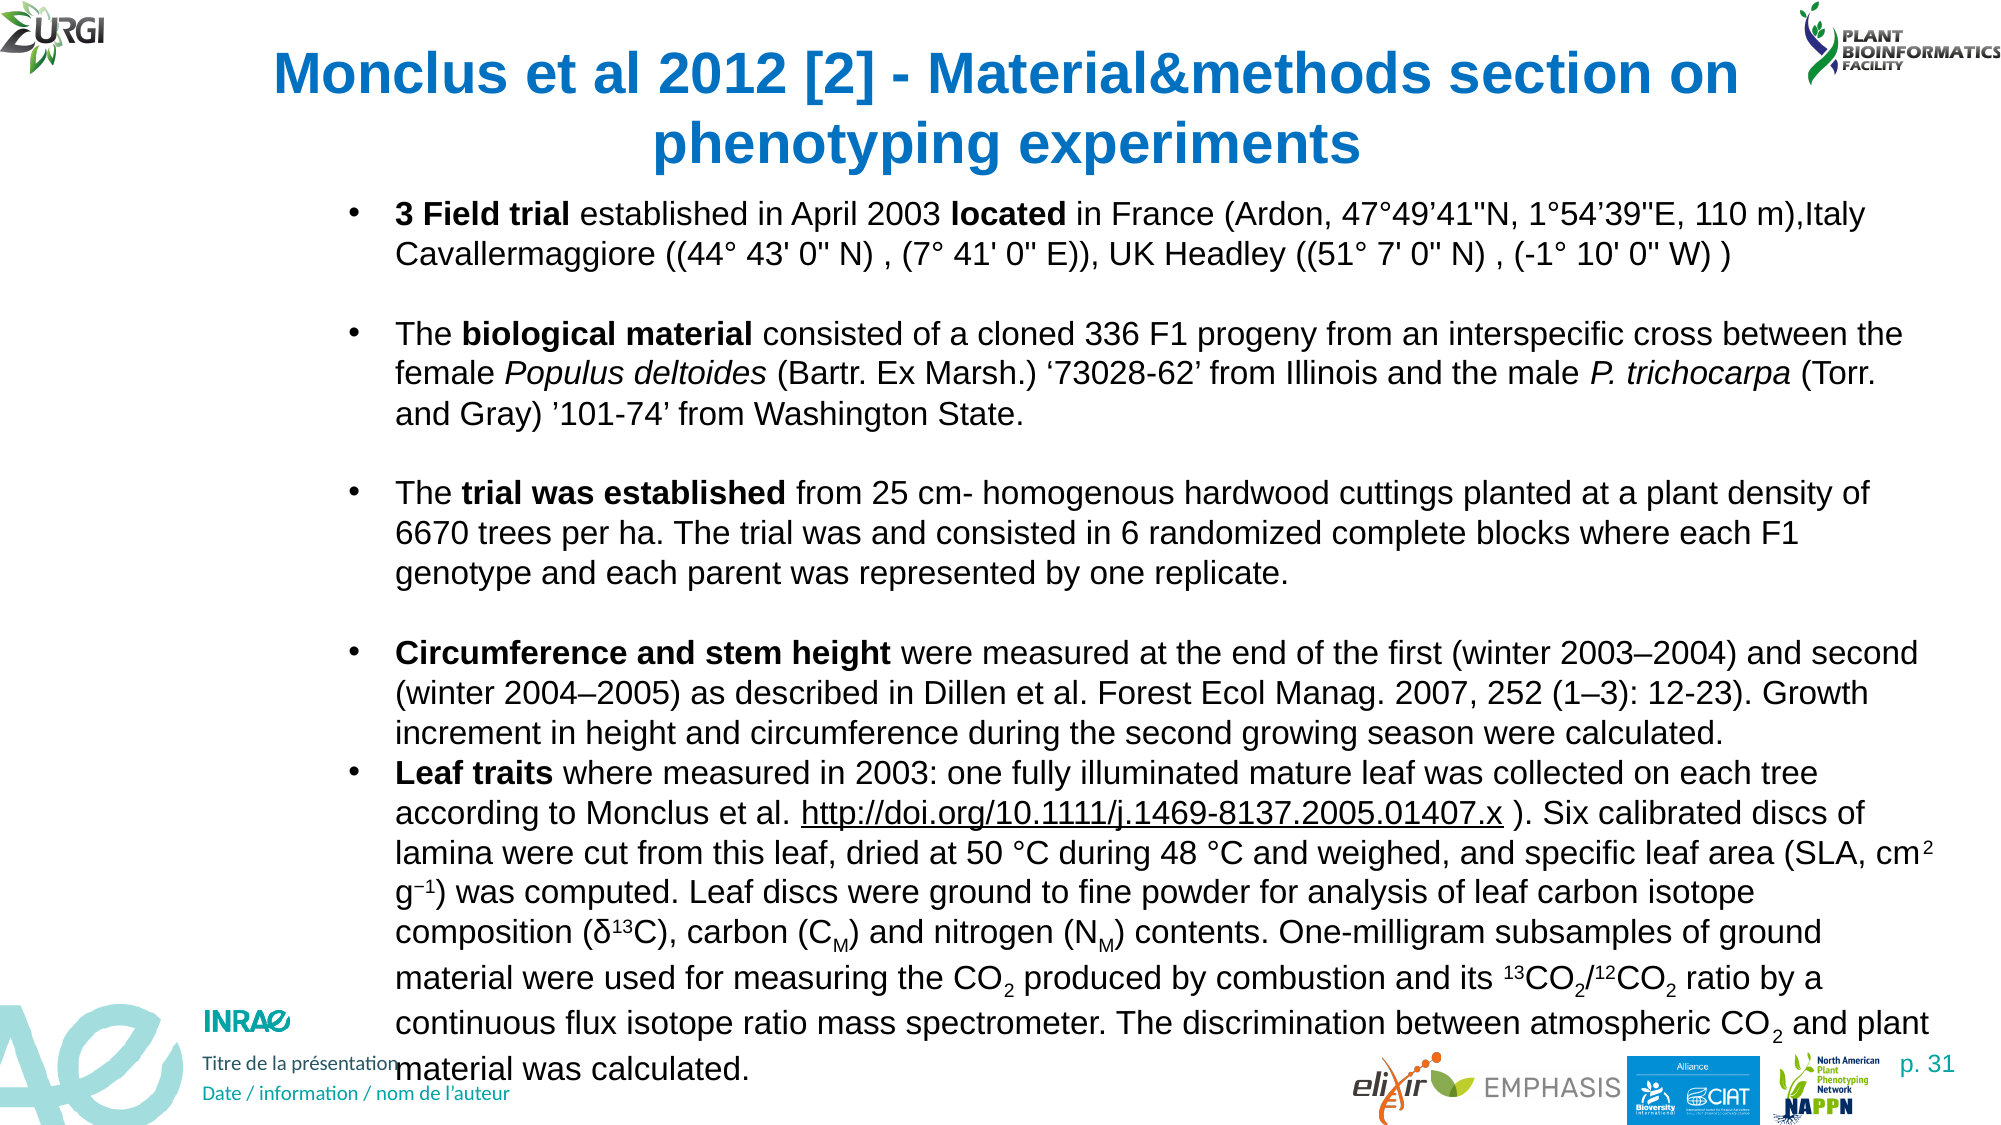

Monclus et al 2012 [2] - Material&methods section on phenotyping experiments

3 Field trial established in April 2003 located in France (Ardon, 47°49’41''N, 1°54’39''E, 110 m),Italy Cavallermaggiore ((44° 43' 0'' N) , (7° 41' 0'' E)), UK Headley ((51° 7' 0'' N) , (-1° 10' 0'' W) )

The biological material consisted of a cloned 336 F1 progeny from an interspecific cross between the female Populus deltoides (Bartr. Ex Marsh.) ‘73028-62’ from Illinois and the male P. trichocarpa (Torr. and Gray) ’101-74’ from Washington State.

The trial was established from 25 cm- homogenous hardwood cuttings planted at a plant density of 6670 trees per ha. The trial was and consisted in 6 randomized complete blocks where each F1 genotype and each parent was represented by one replicate.

Circumference and stem height were measured at the end of the first (winter 2003–2004) and second (winter 2004–2005) as described in Dillen et al. Forest Ecol Manag. 2007, 252 (1–3): 12-23). Growth increment in height and circumference during the second growing season were calculated.
Leaf traits where measured in 2003: one fully illuminated mature leaf was collected on each tree according to Monclus et al. http://doi.org/10.1111/j.1469-8137.2005.01407.x ). Six calibrated discs of lamina were cut from this leaf, dried at 50 °C during 48 °C and weighed, and specific leaf area (SLA, cm2 g−1) was computed. Leaf discs were ground to fine powder for analysis of leaf carbon isotope composition (δ13C), carbon (CM) and nitrogen (NM) contents. One-milligram subsamples of ground material were used for measuring the CO2 produced by combustion and its 13CO2/12CO2 ratio by a continuous flux isotope ratio mass spectrometer. The discrimination between atmospheric CO2 and plant material was calculated.